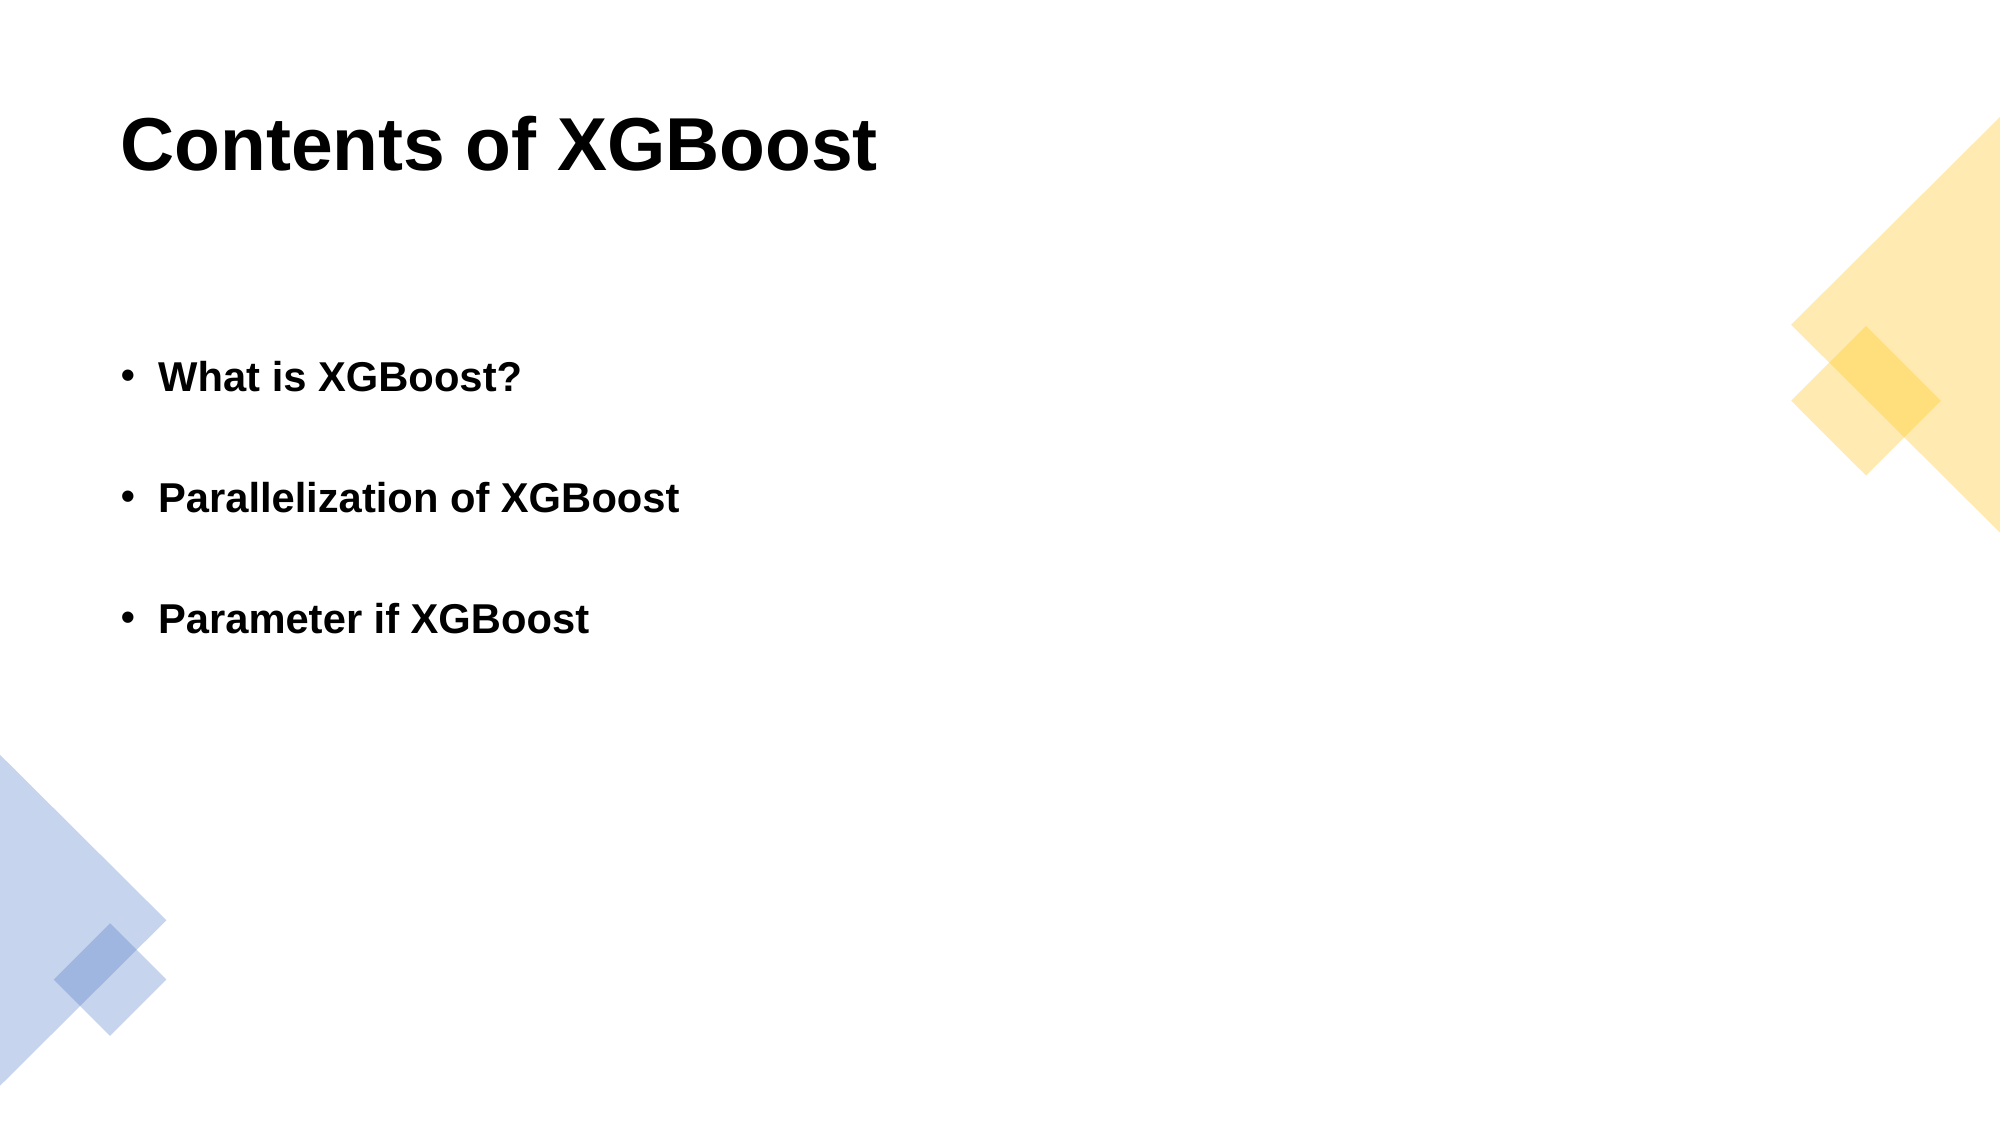

# Contents of XGBoost

What is XGBoost?
Parallelization of XGBoost
Parameter if XGBoost